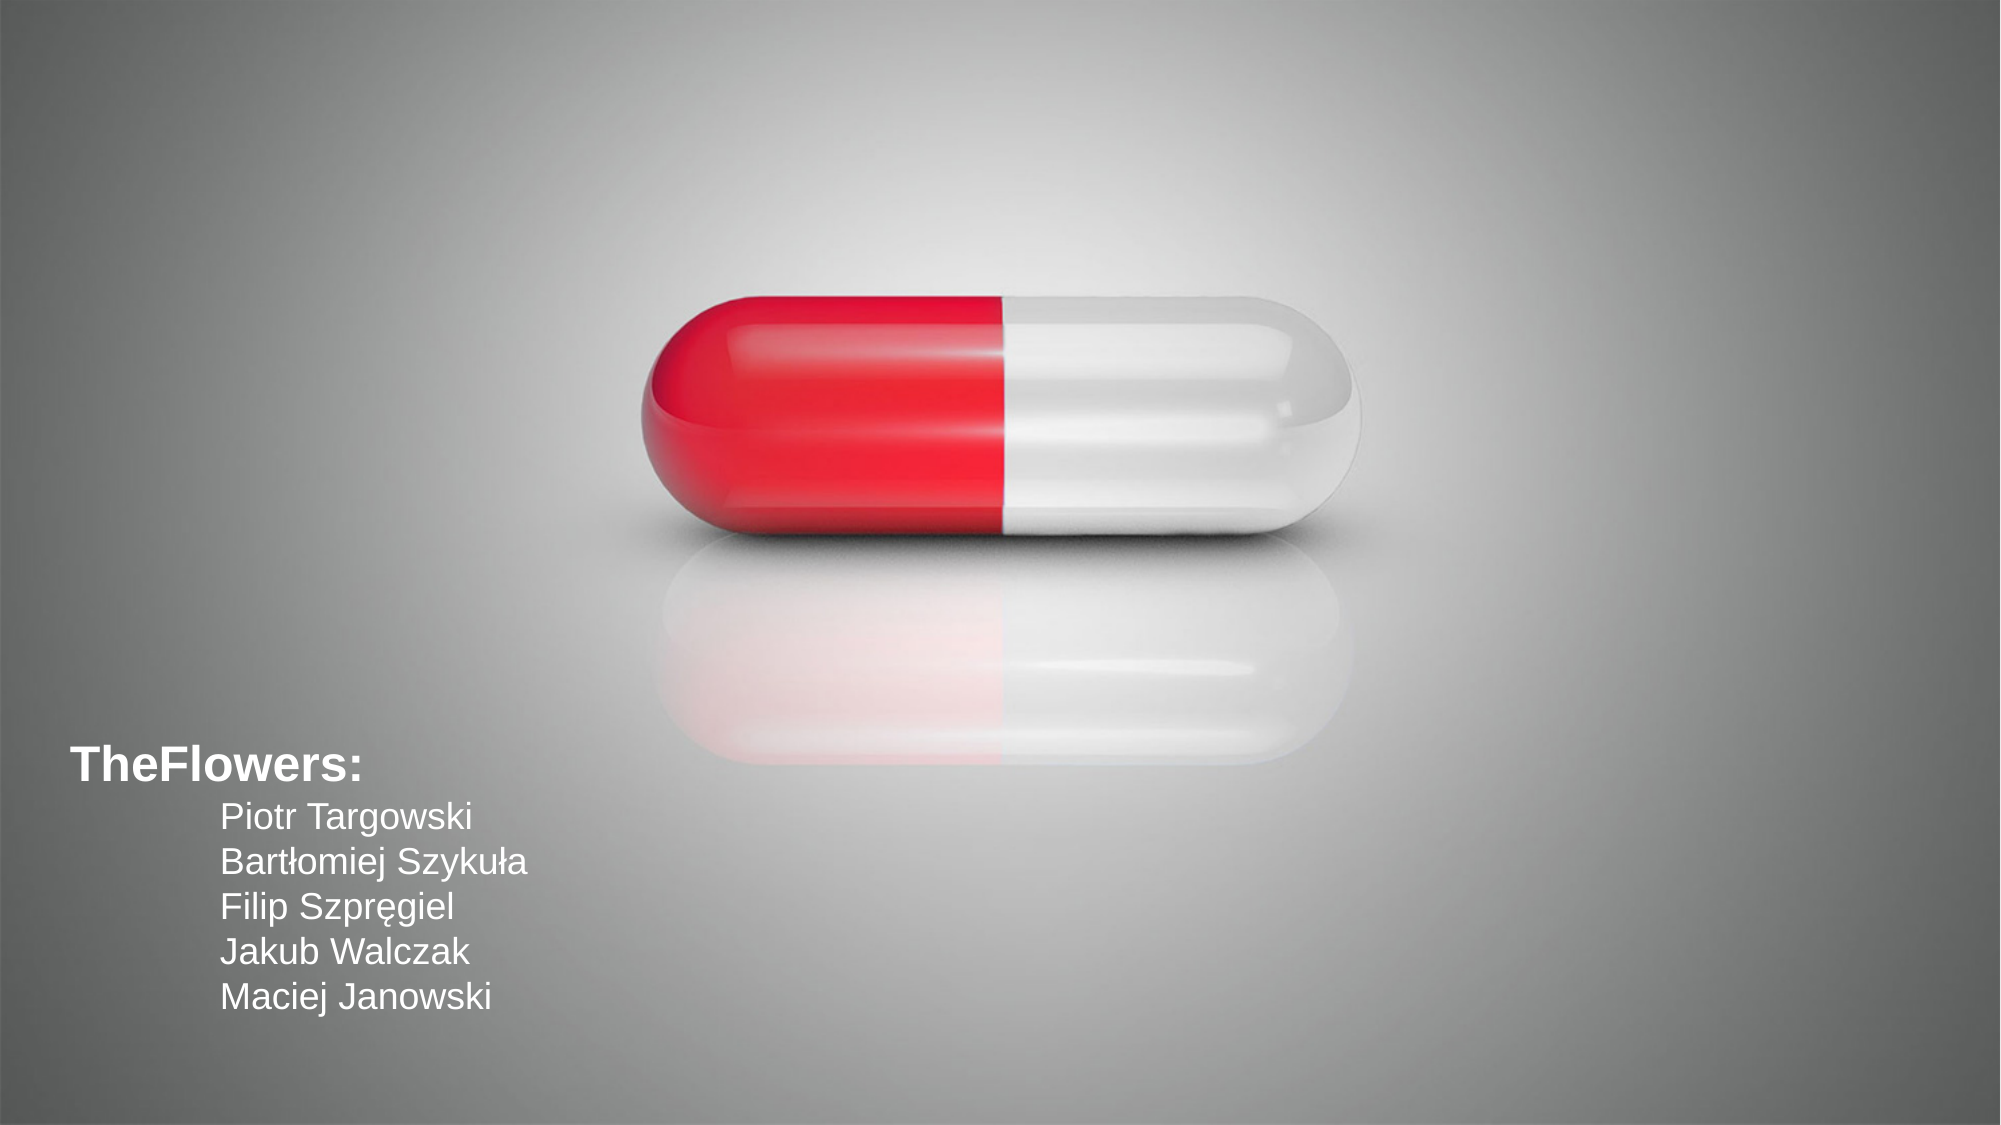

TheFlowers:
Piotr Targowski
Bartłomiej Szykuła
Filip Szpręgiel
Jakub Walczak
Maciej Janowski